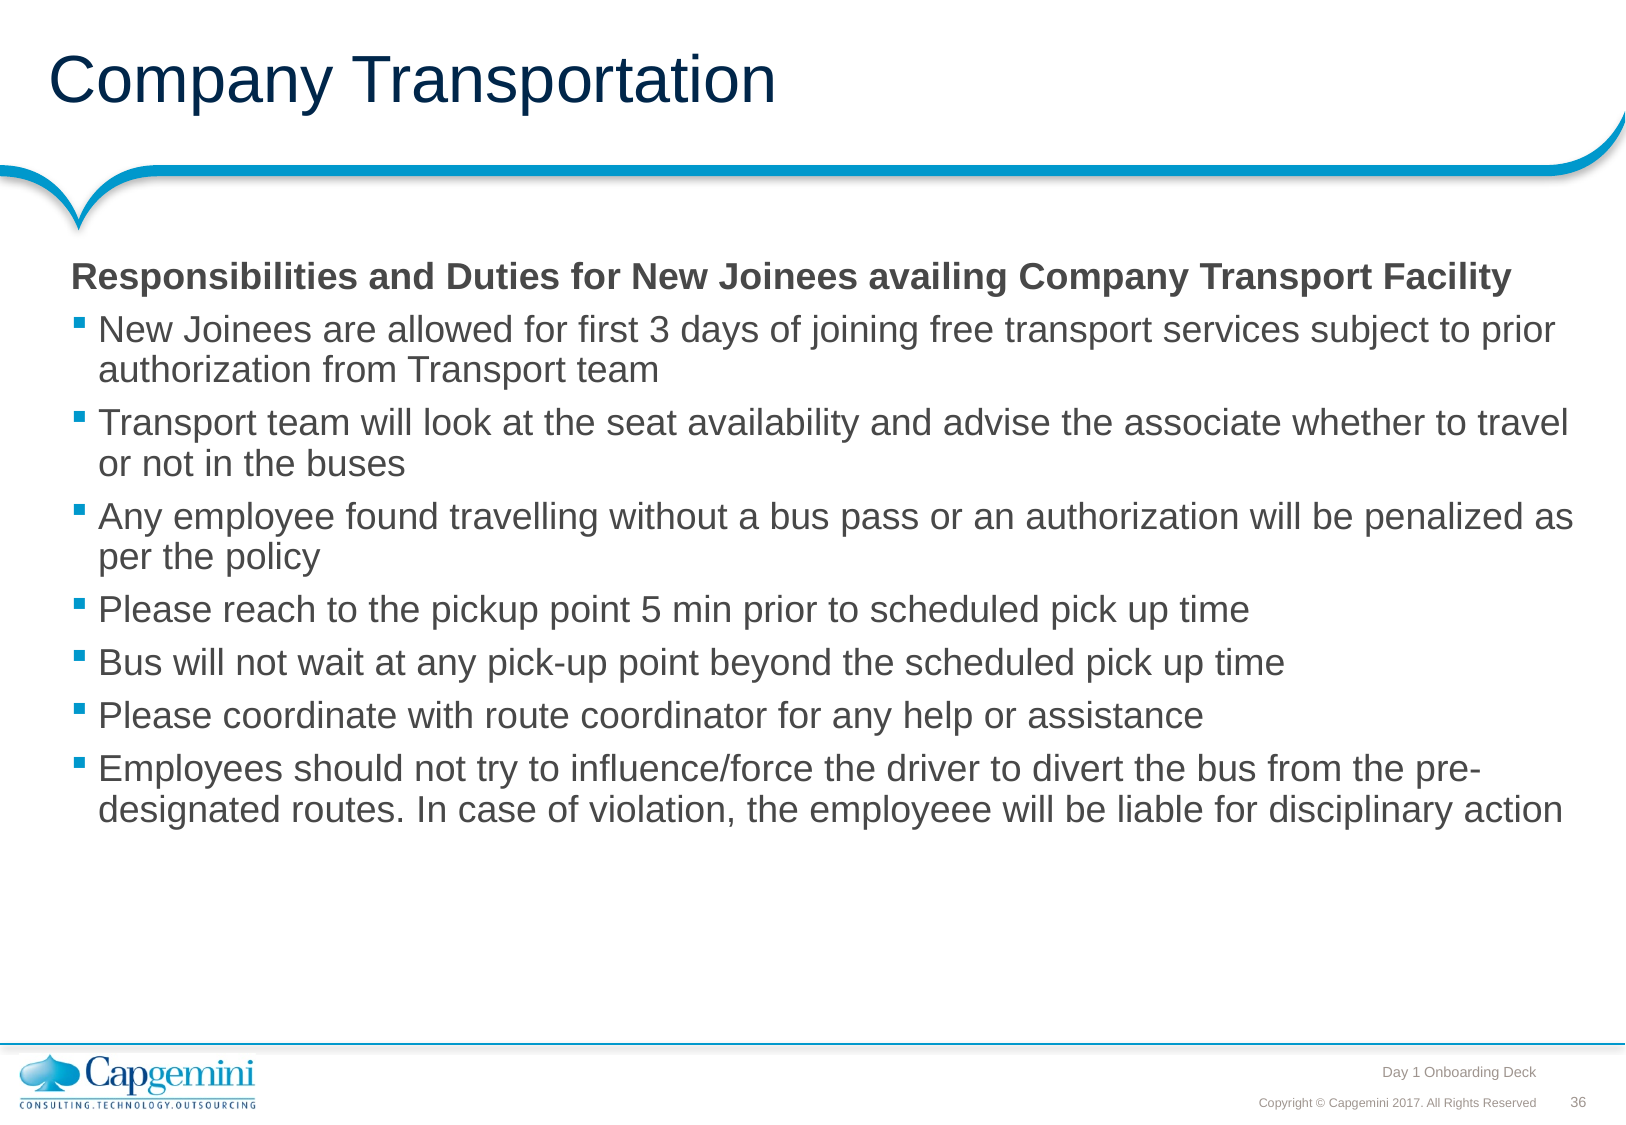

# Company Transportation
Responsibilities and Duties for New Joinees availing Company Transport Facility
New Joinees are allowed for first 3 days of joining free transport services subject to prior authorization from Transport team
Transport team will look at the seat availability and advise the associate whether to travel or not in the buses
Any employee found travelling without a bus pass or an authorization will be penalized as per the policy
Please reach to the pickup point 5 min prior to scheduled pick up time
Bus will not wait at any pick-up point beyond the scheduled pick up time
Please coordinate with route coordinator for any help or assistance
Employees should not try to influence/force the driver to divert the bus from the pre-designated routes. In case of violation, the employeee will be liable for disciplinary action